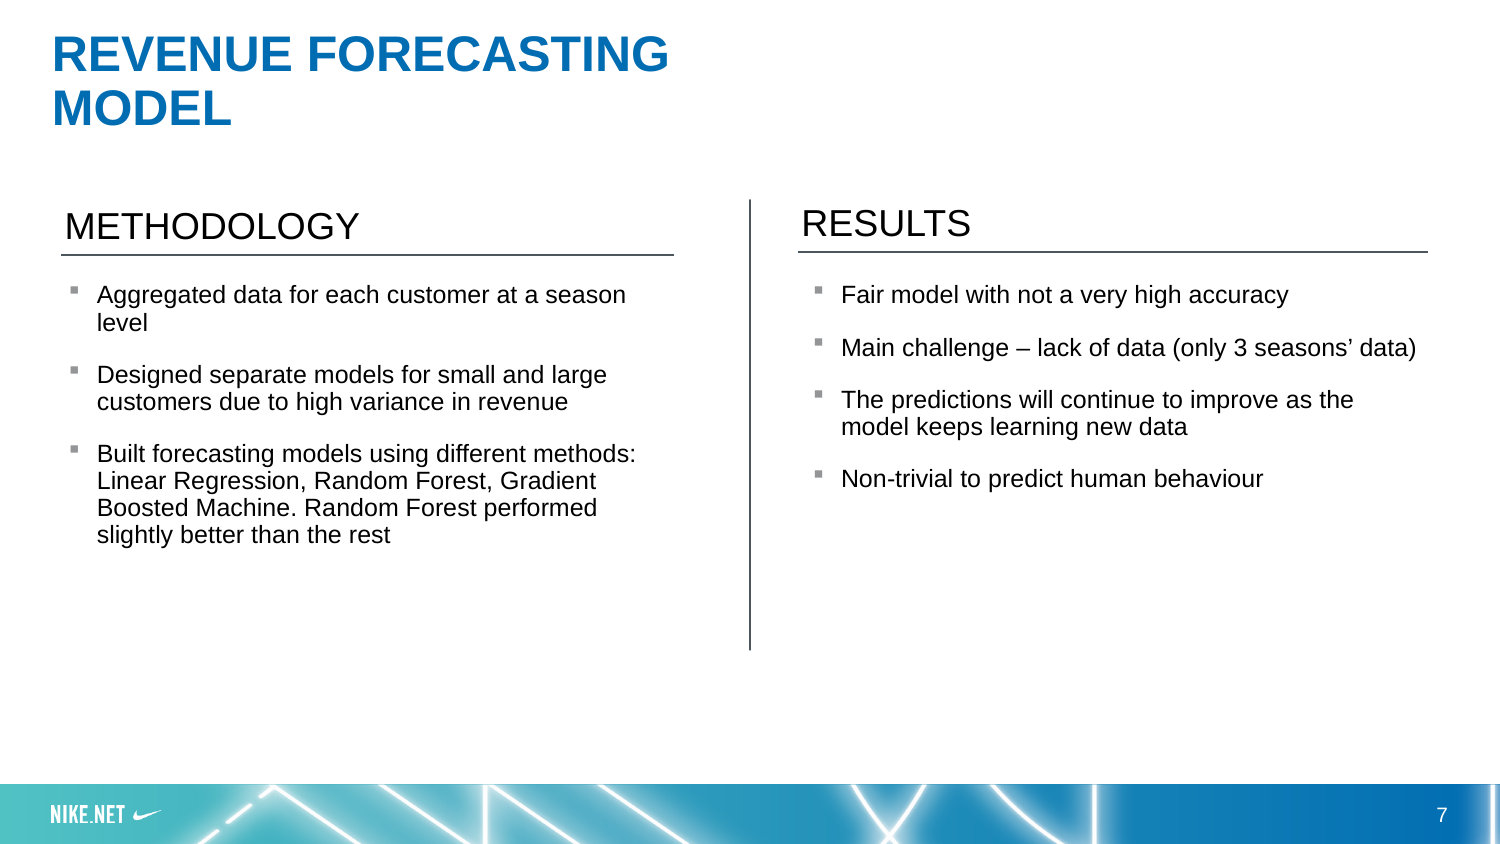

REVENUE FORECASTING MODEL
RESULTS
METHODOLOGY

Aggregated data for each customer at a season level
Designed separate models for small and large customers due to high variance in revenue
Built forecasting models using different methods: Linear Regression, Random Forest, Gradient Boosted Machine. Random Forest performed slightly better than the rest
Fair model with not a very high accuracy
Main challenge – lack of data (only 3 seasons’ data)
The predictions will continue to improve as the model keeps learning new data
Non-trivial to predict human behaviour